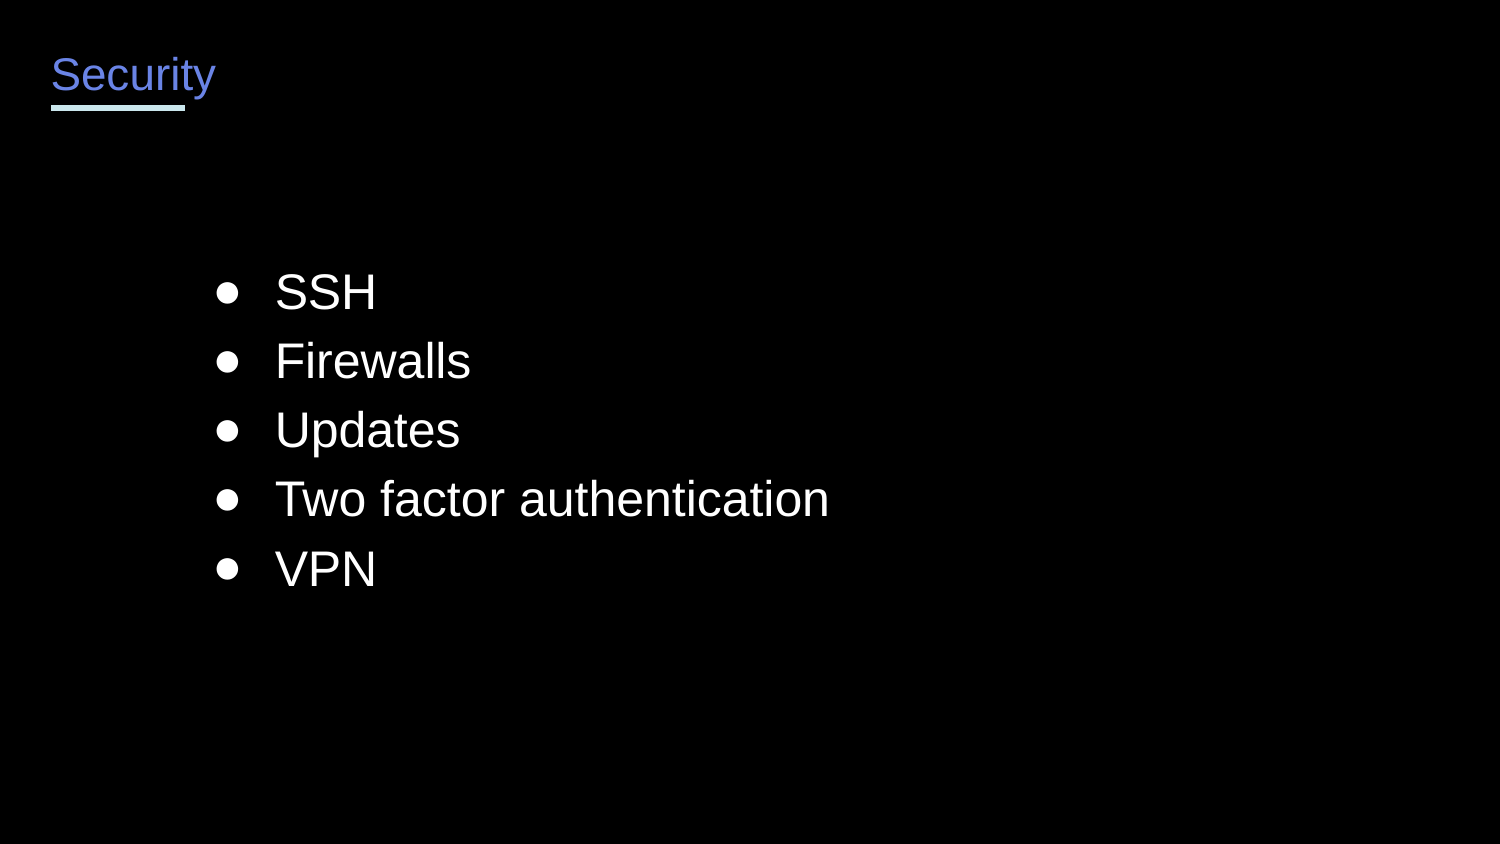

Security
SSH
Firewalls
Updates
Two factor authentication
VPN